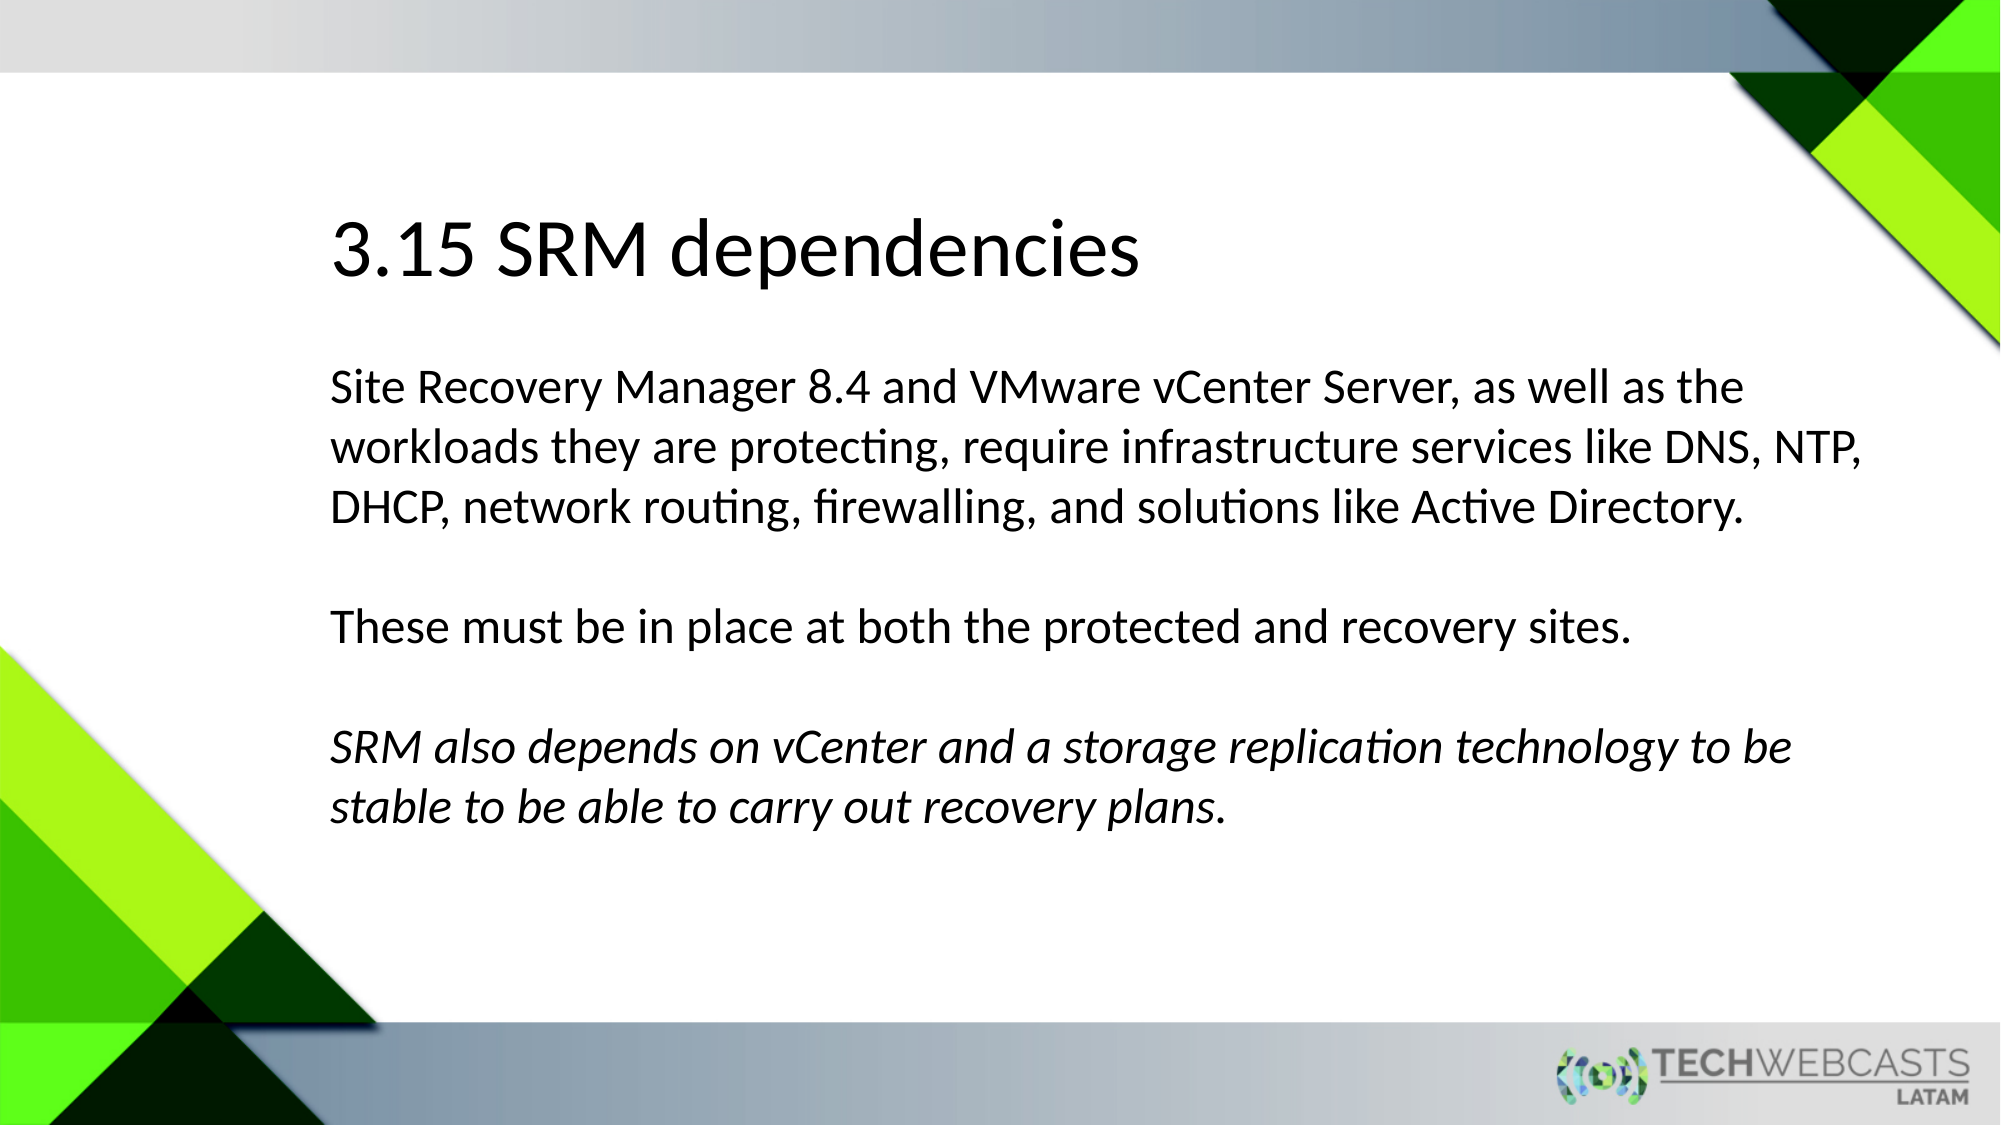

3.15 SRM dependencies

Site Recovery Manager 8.4 and VMware vCenter Server, as well as the workloads they are protecting, require infrastructure services like DNS, NTP, DHCP, network routing, firewalling, and solutions like Active Directory.

These must be in place at both the protected and recovery sites.

SRM also depends on vCenter and a storage replication technology to be stable to be able to carry out recovery plans.